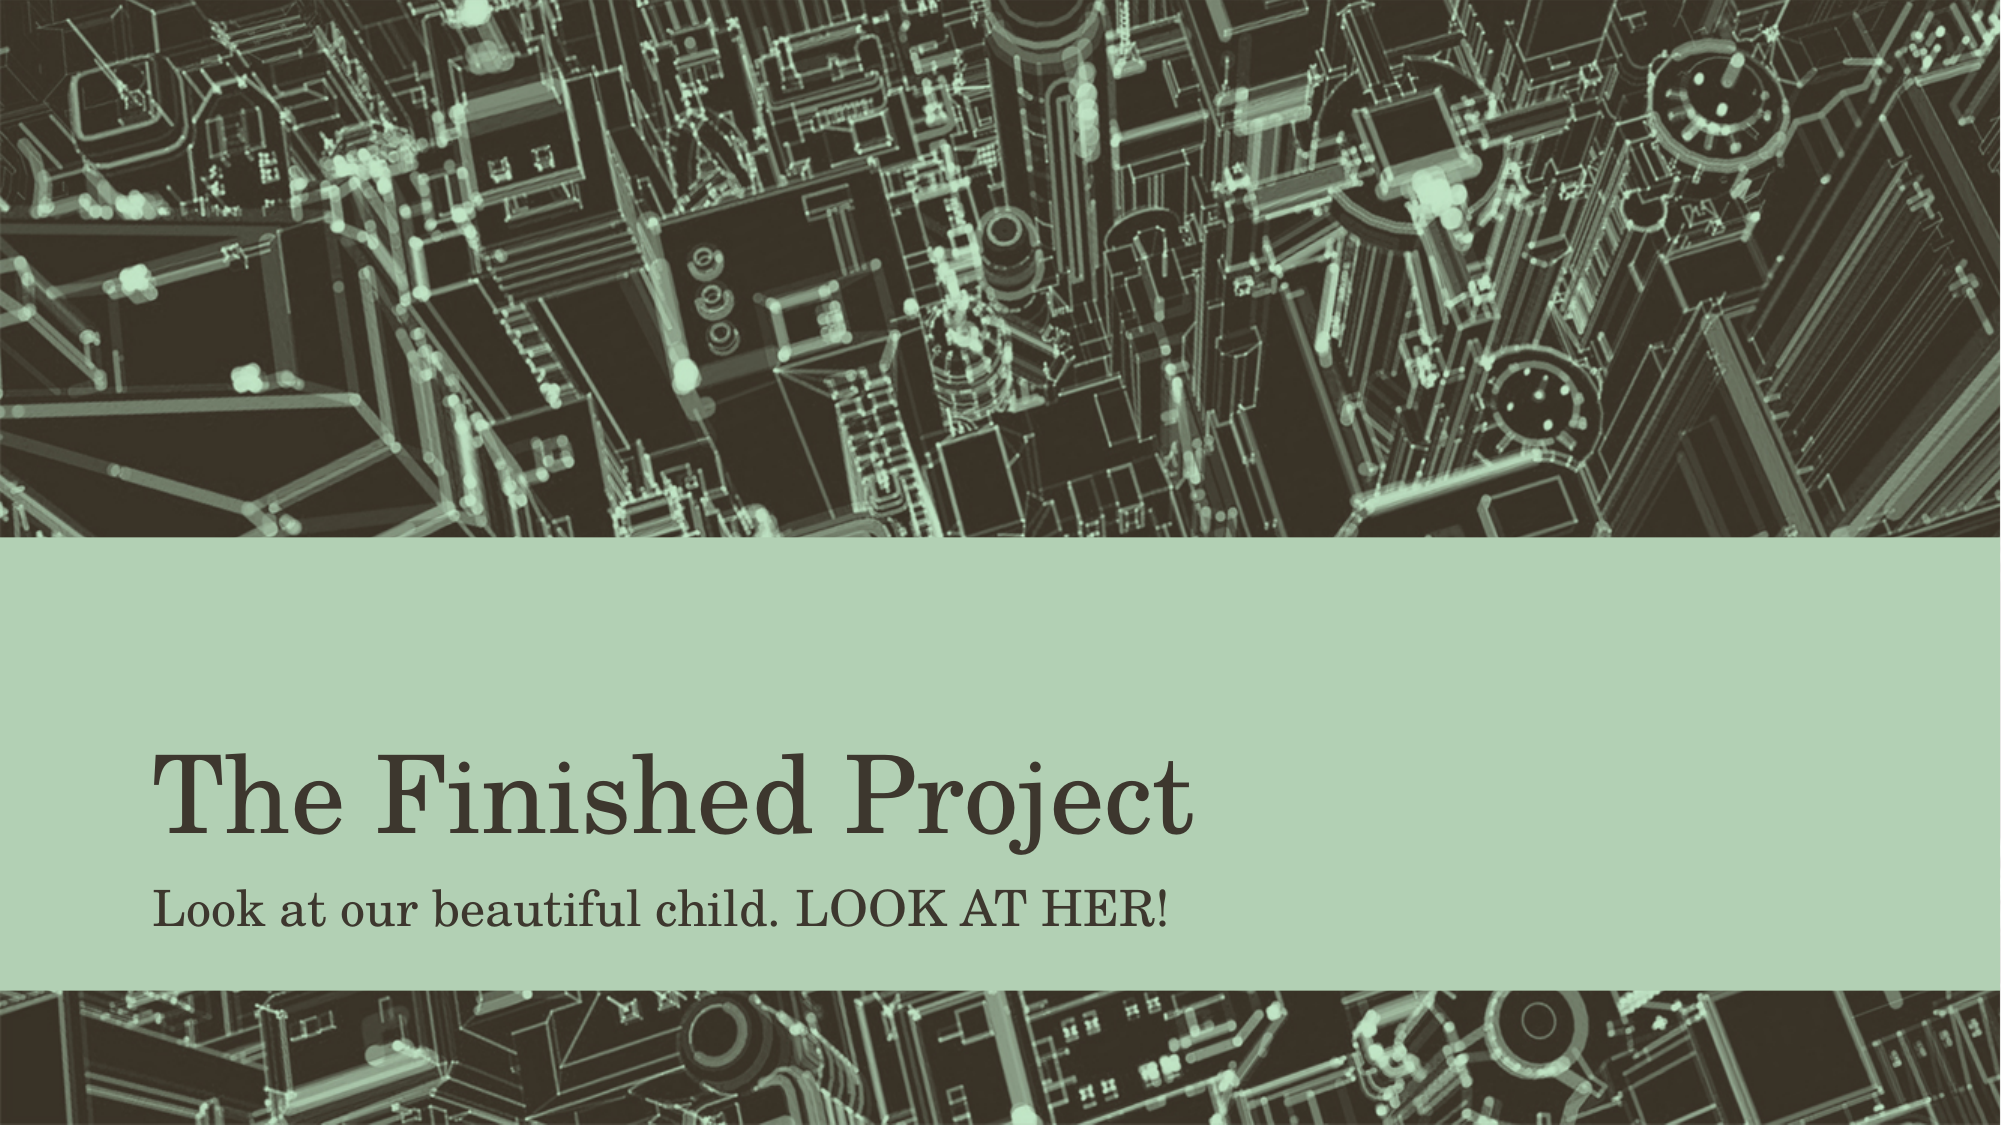

# The Finished Project
Look at our beautiful child. LOOK AT HER!